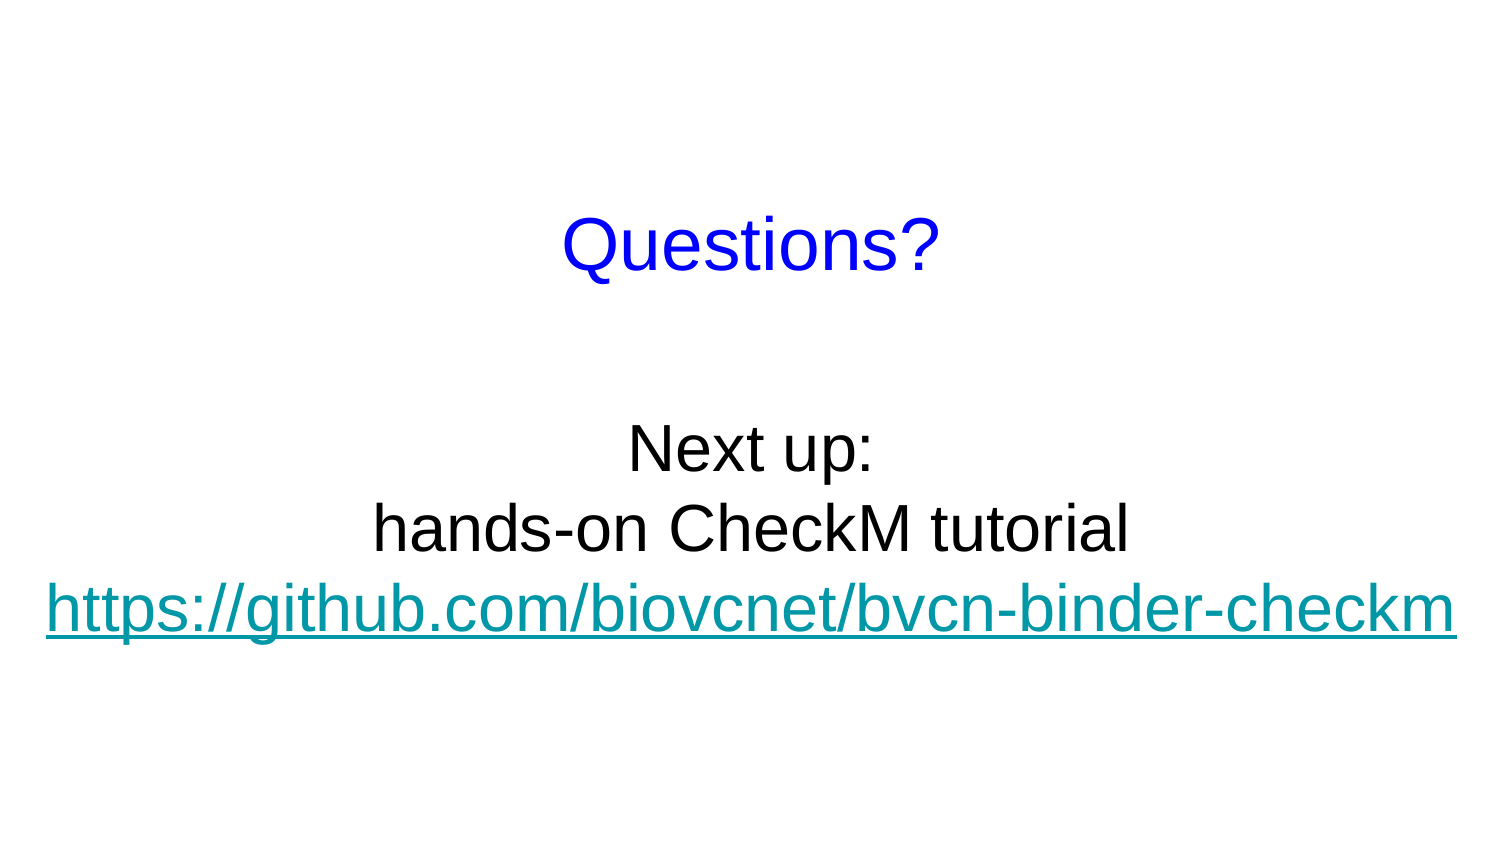

Questions?

Next up:
hands-on CheckM tutorial
https://github.com/biovcnet/bvcn-binder-checkm